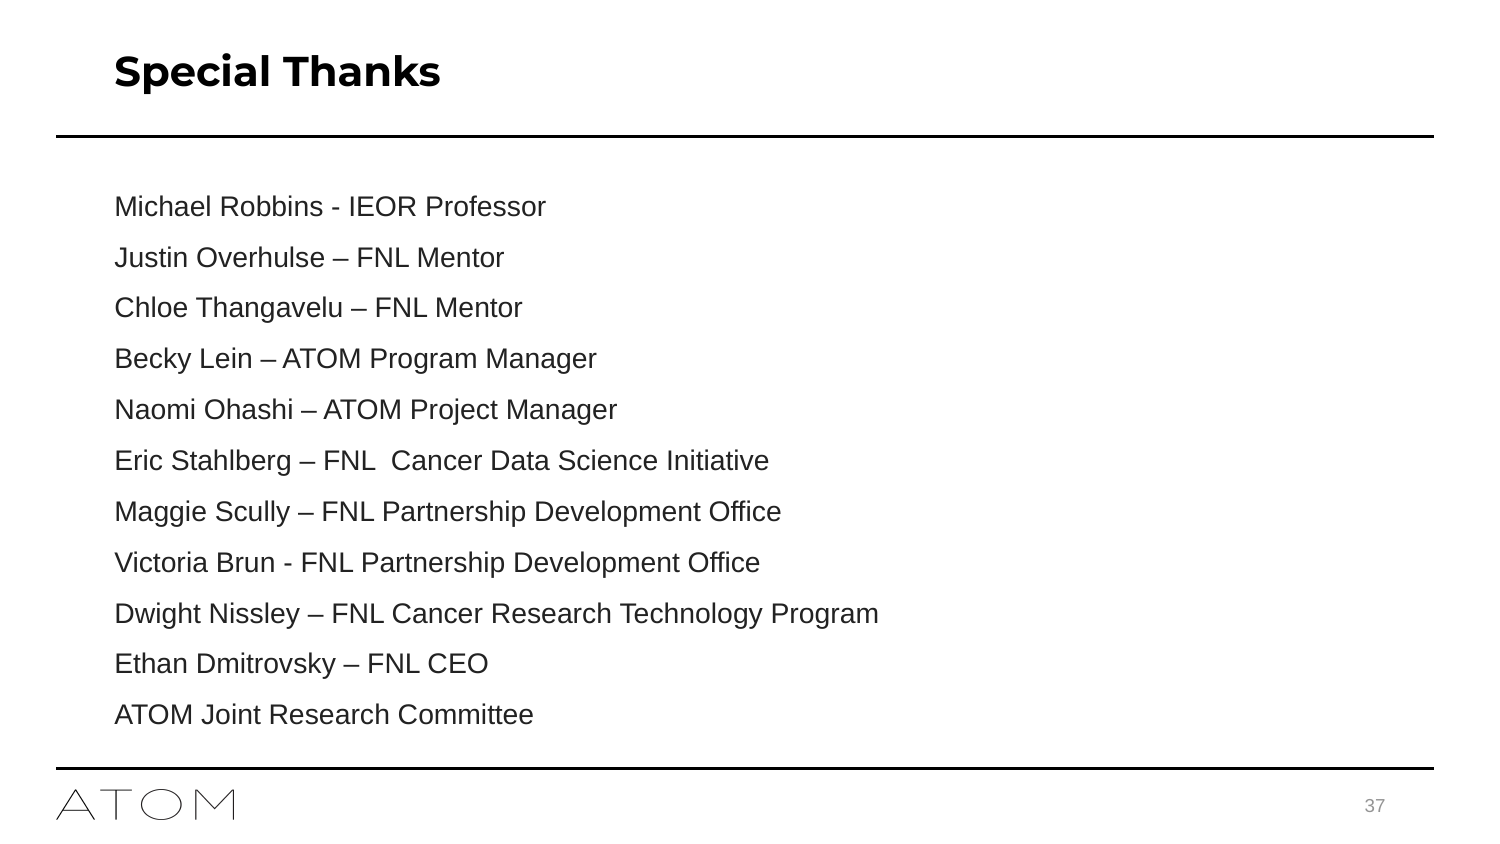

# Special Thanks
Michael Robbins - IEOR Professor
Justin Overhulse – FNL Mentor
Chloe Thangavelu – FNL Mentor
Becky Lein – ATOM Program Manager
Naomi Ohashi – ATOM Project Manager
Eric Stahlberg – FNL  Cancer Data Science Initiative
Maggie Scully – FNL Partnership Development Office
Victoria Brun - FNL Partnership Development Office
Dwight Nissley – FNL Cancer Research Technology Program
Ethan Dmitrovsky – FNL CEO
ATOM Joint Research Committee
37